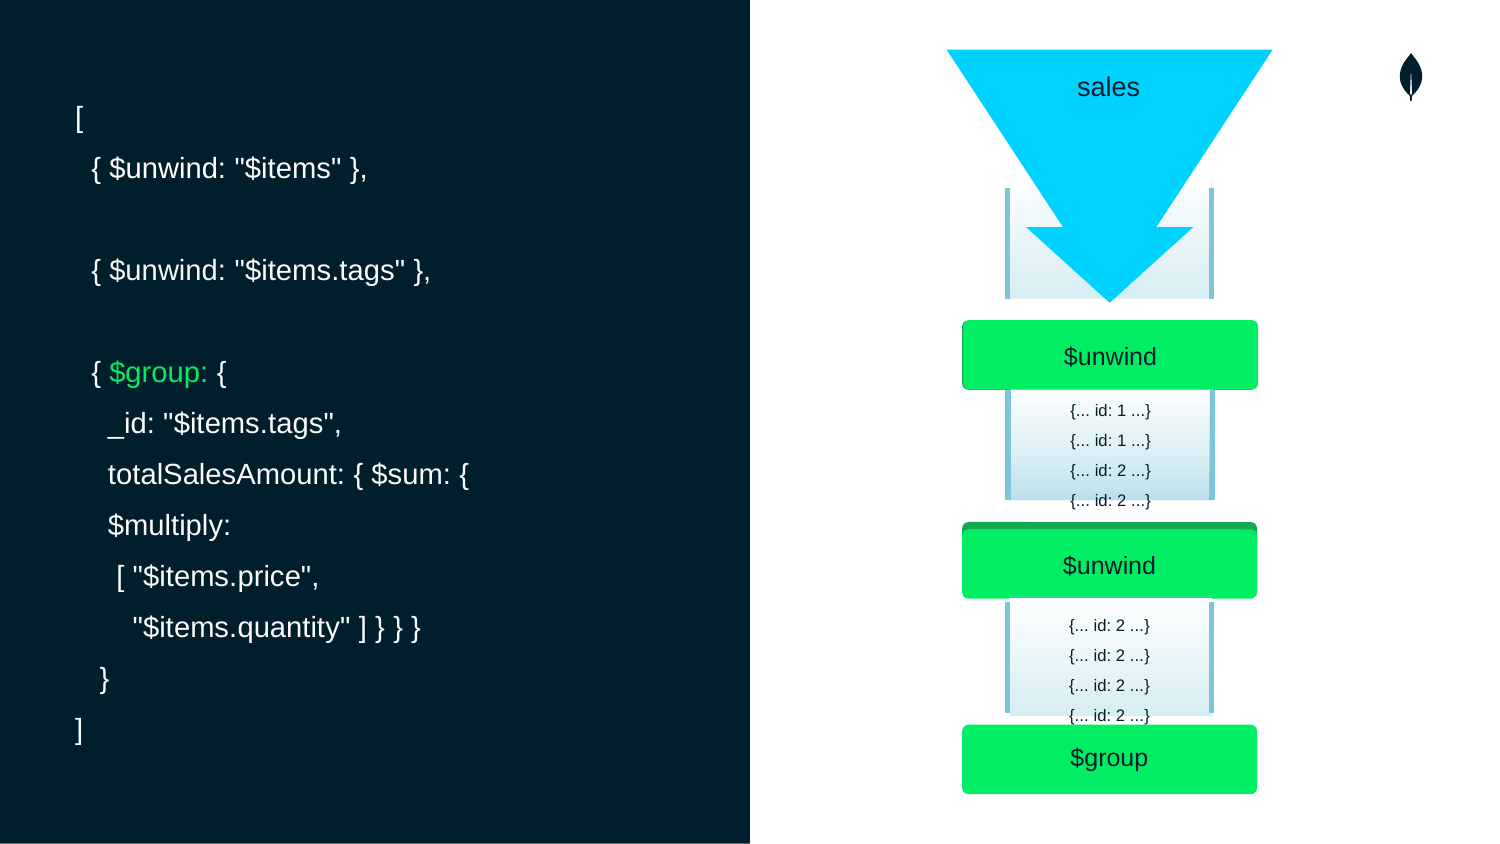

sales
[
  { $unwind: "$items" },

  { $unwind: "$items.tags" },

  { $group: {
    _id: "$items.tags",
    totalSalesAmount: { $sum: {
    $multiply:
     [ "$items.price",
       "$items.quantity" ] } } }
   }
]

$unwind

{... id: 1 ...}
{... id: 1 ...}
{... id: 2 ...}
{... id: 2 ...}

$unwind

{... id: 2 ...}
{... id: 2 ...}
{... id: 2 ...}
{... id: 2 ...}

$group